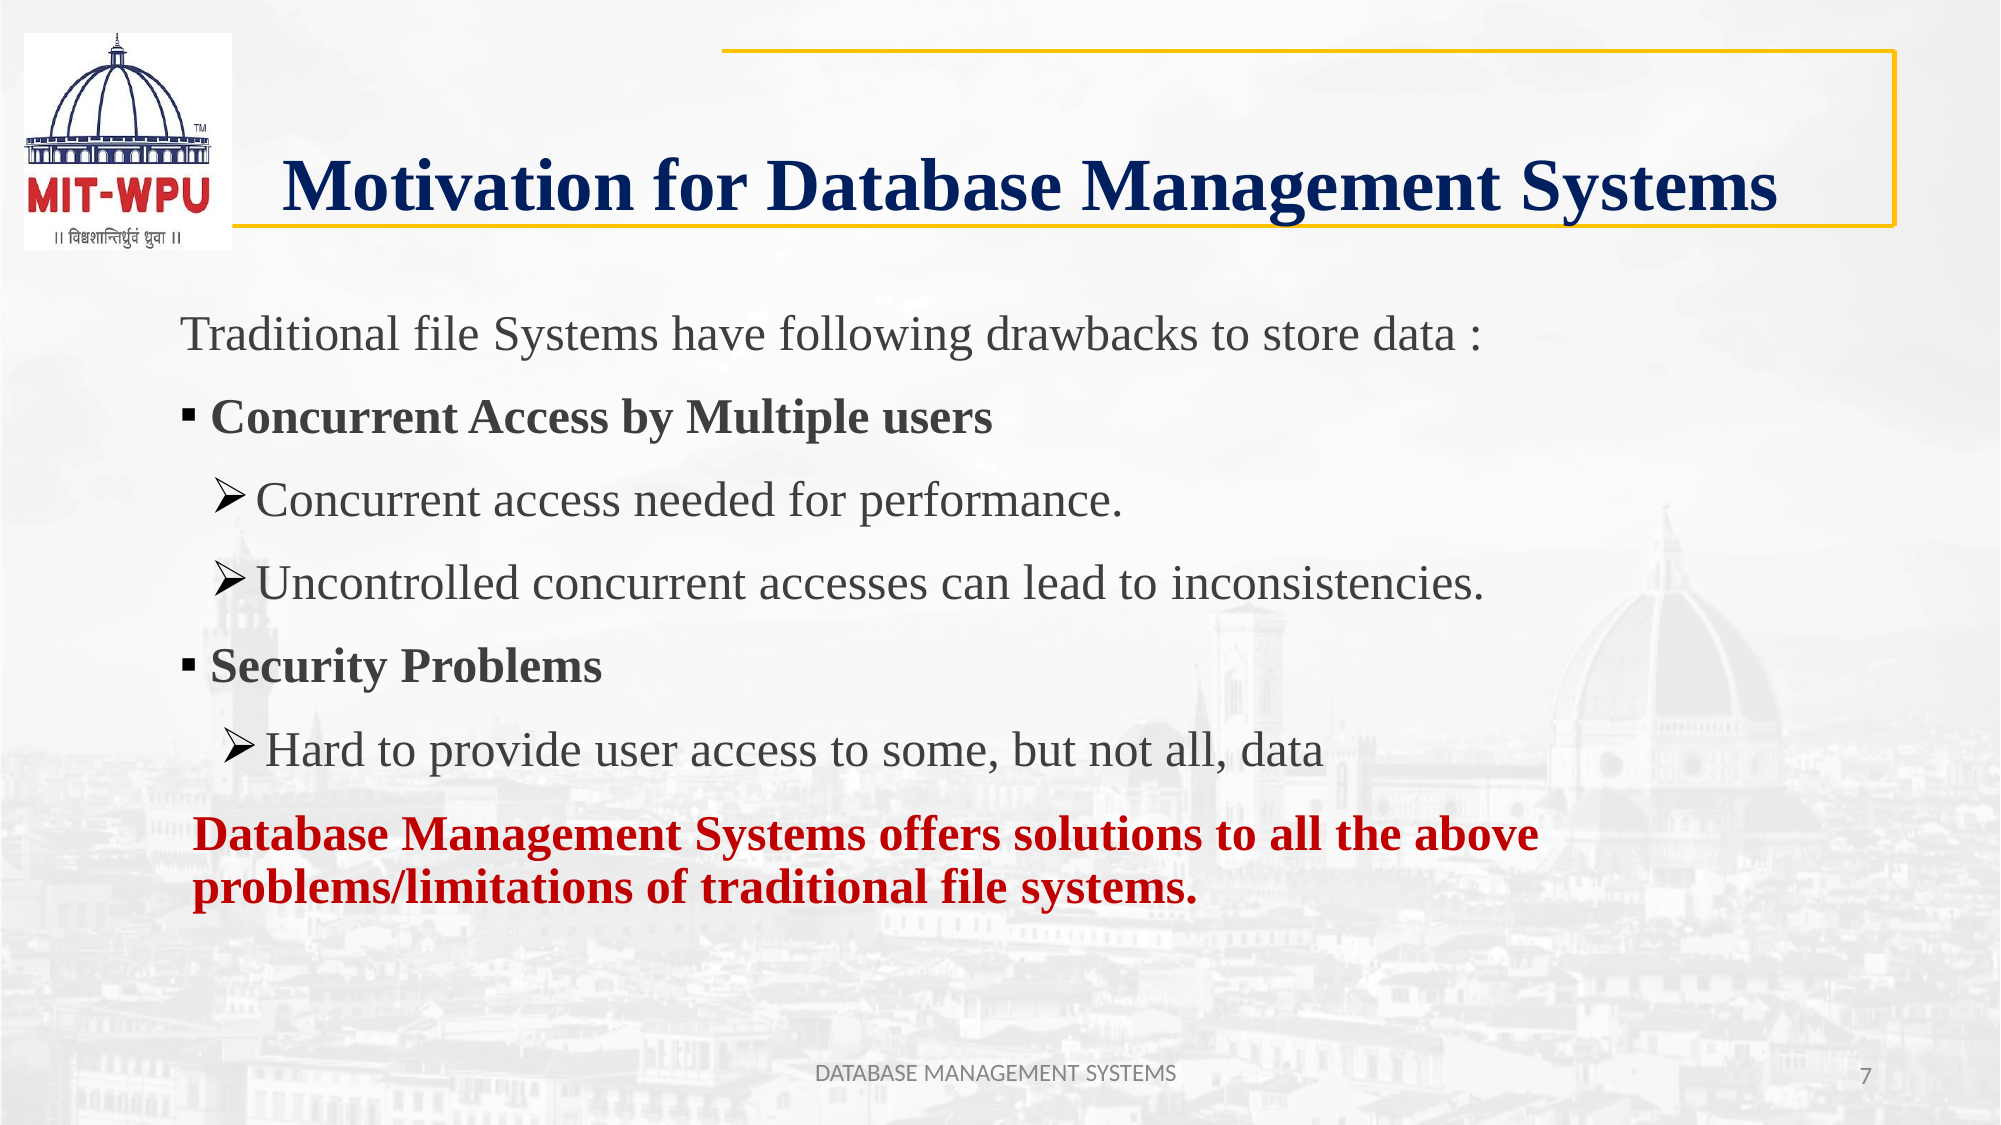

# Motivation for Database Management Systems
Traditional file Systems have following drawbacks to store data :
Concurrent Access by Multiple users
Concurrent access needed for performance.
Uncontrolled concurrent accesses can lead to inconsistencies.
Security Problems
Hard to provide user access to some, but not all, data
Database Management Systems offers solutions to all the above  problems/limitations of traditional file systems.
DATABASE MANAGEMENT SYSTEMS
7